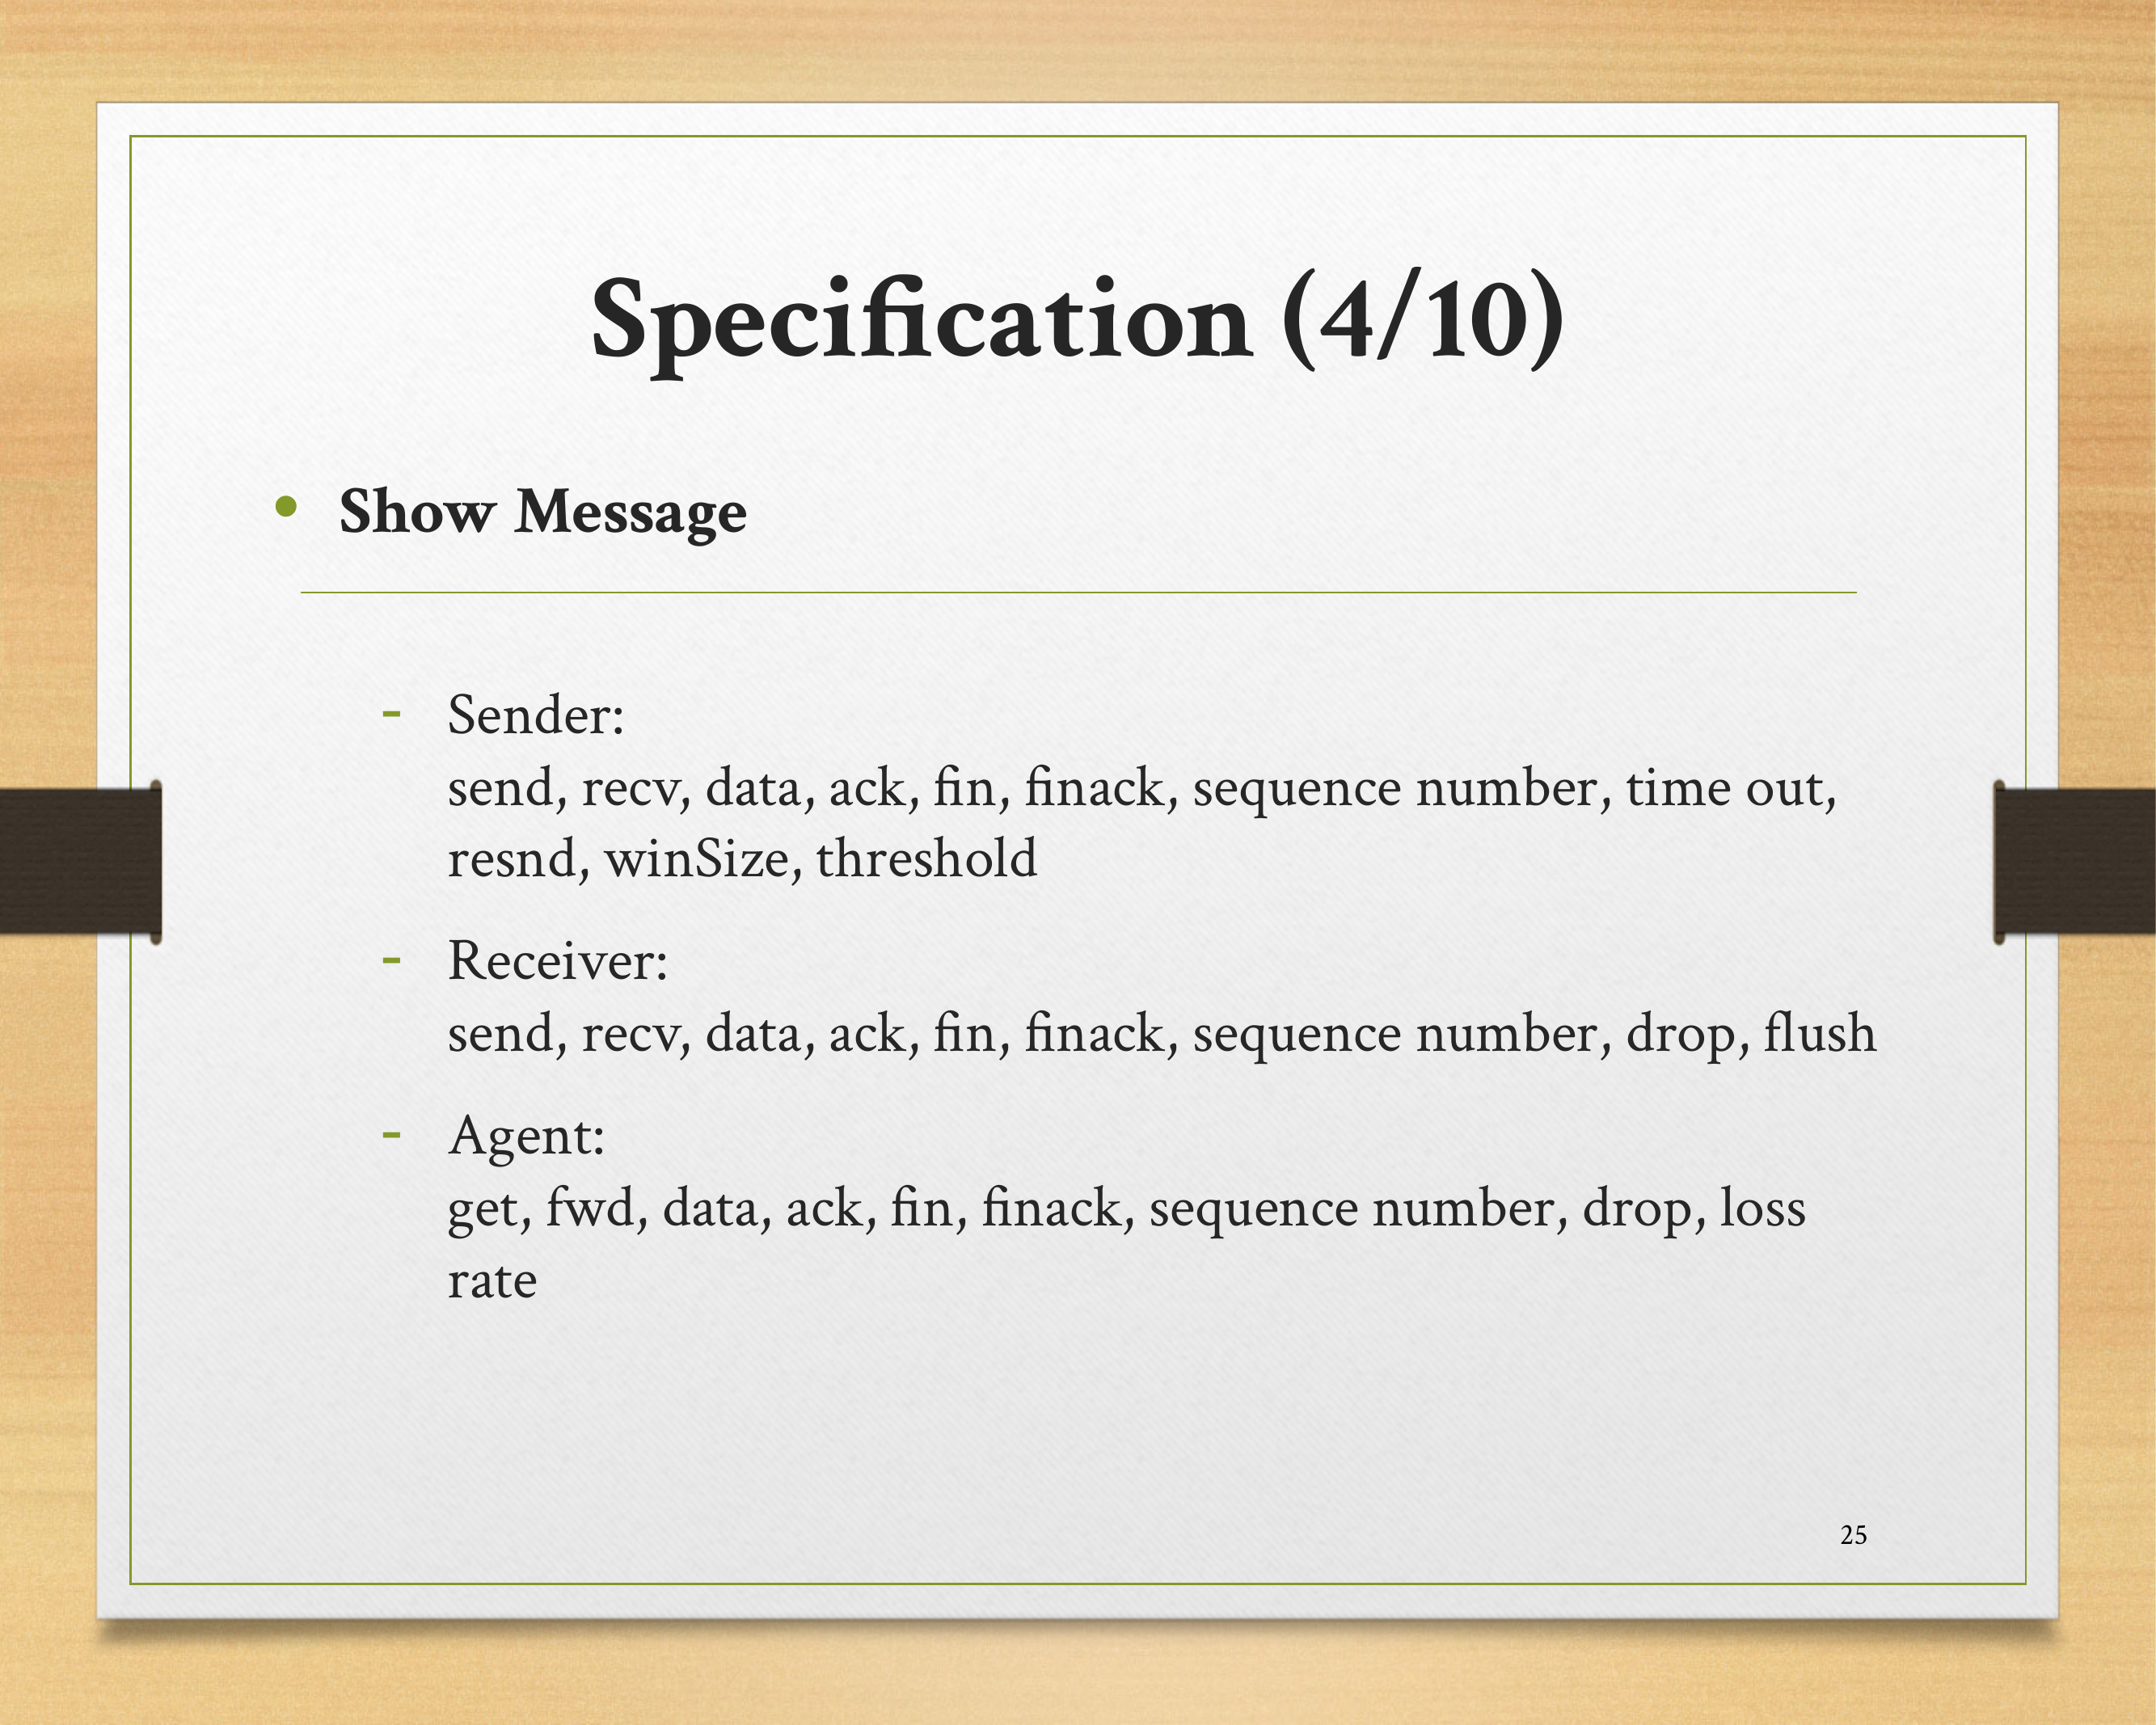

# Specification (4/10)
Show Message

Sender:
send, recv, data, ack, fin, finack, sequence number, time out, resnd, winSize, threshold
Receiver:
send, recv, data, ack, fin, finack, sequence number, drop, flush
Agent:
get, fwd, data, ack, fin, finack, sequence number, drop, loss rate

25